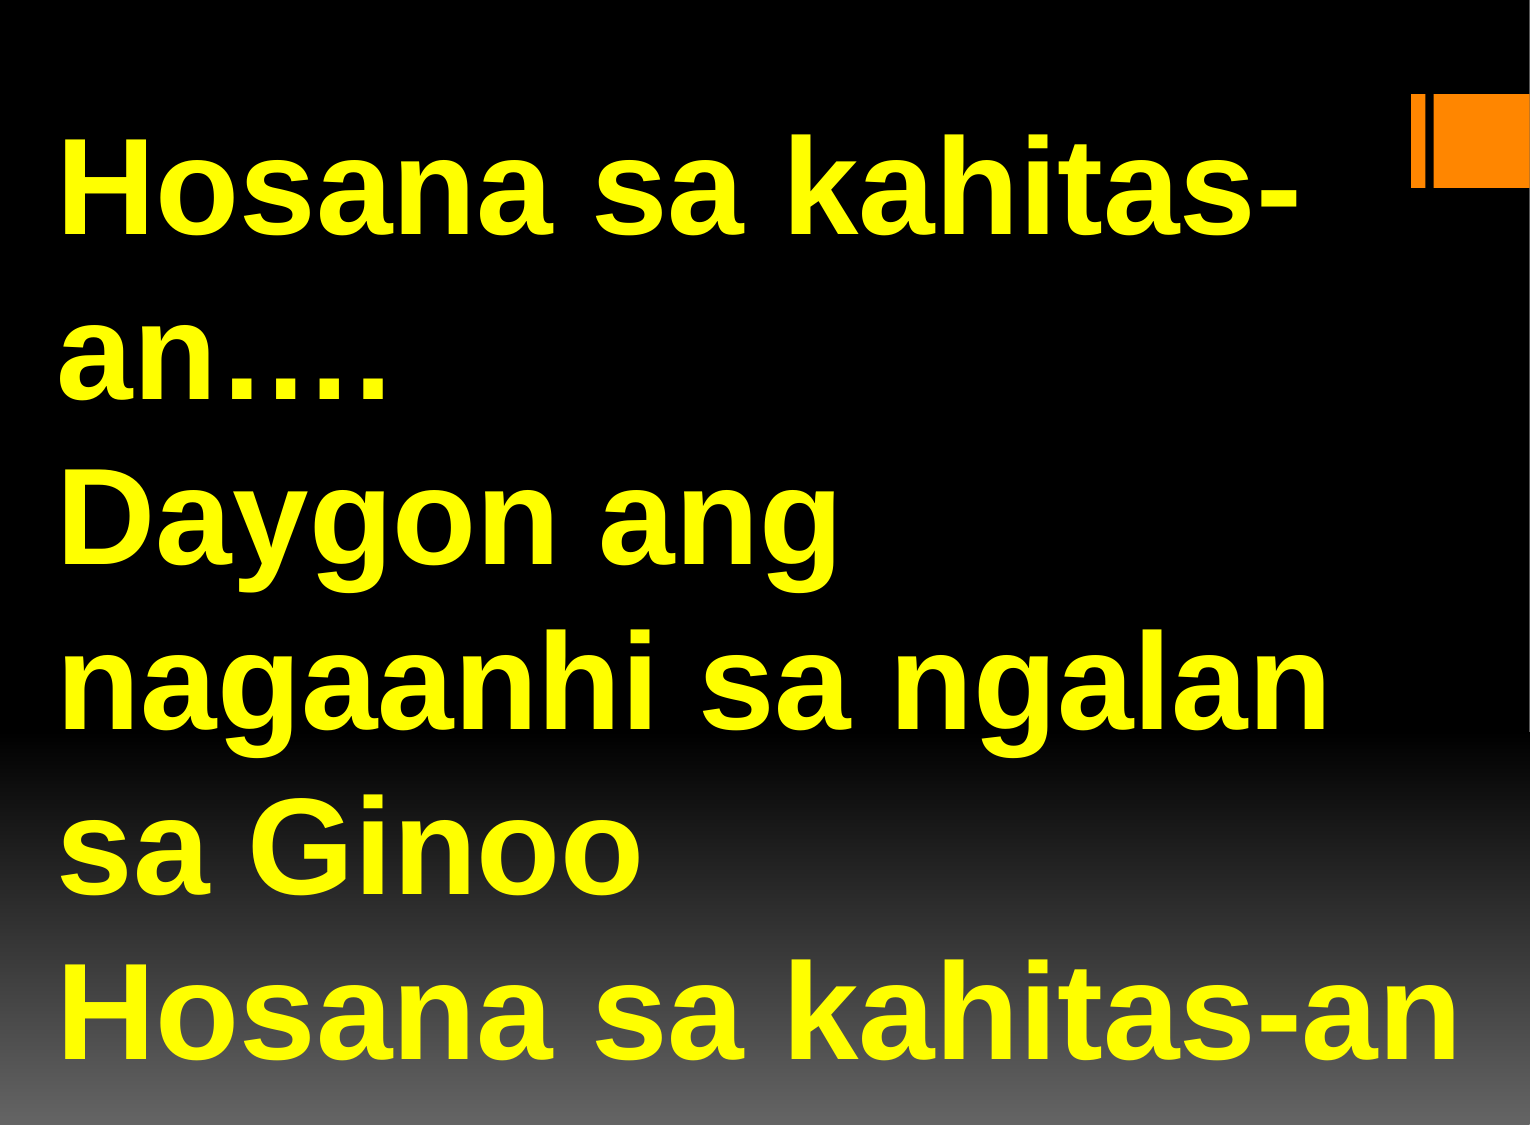

Hosana sa kahitas-an….
Daygon ang nagaanhi sa ngalan sa Ginoo
Hosana sa kahitas-an